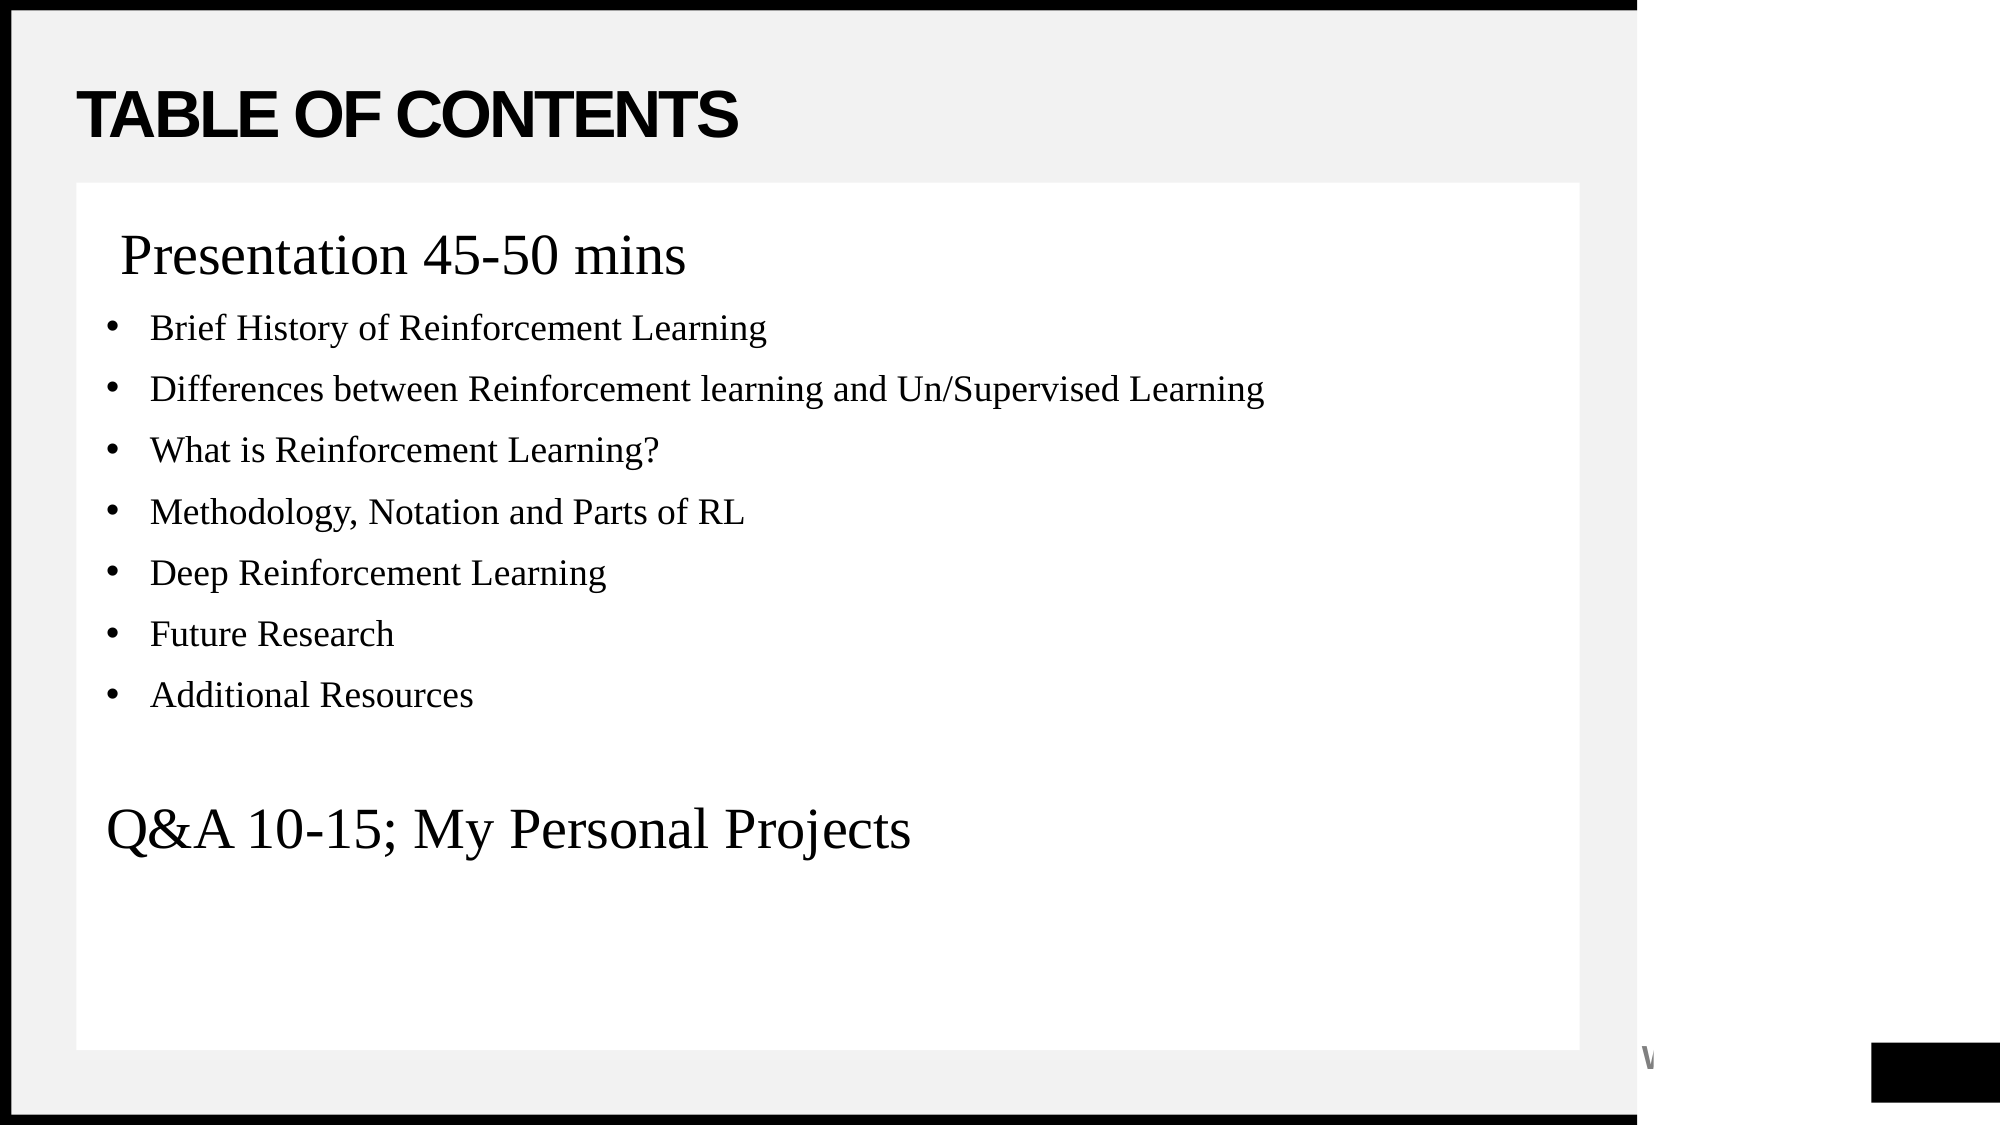

# Table of contents
 Presentation 45-50 mins
Brief History of Reinforcement Learning
Differences between Reinforcement learning and Un/Supervised Learning
What is Reinforcement Learning?
Methodology, Notation and Parts of RL
Deep Reinforcement Learning
Future Research
Additional Resources

Q&A 10-15; My Personal Projects